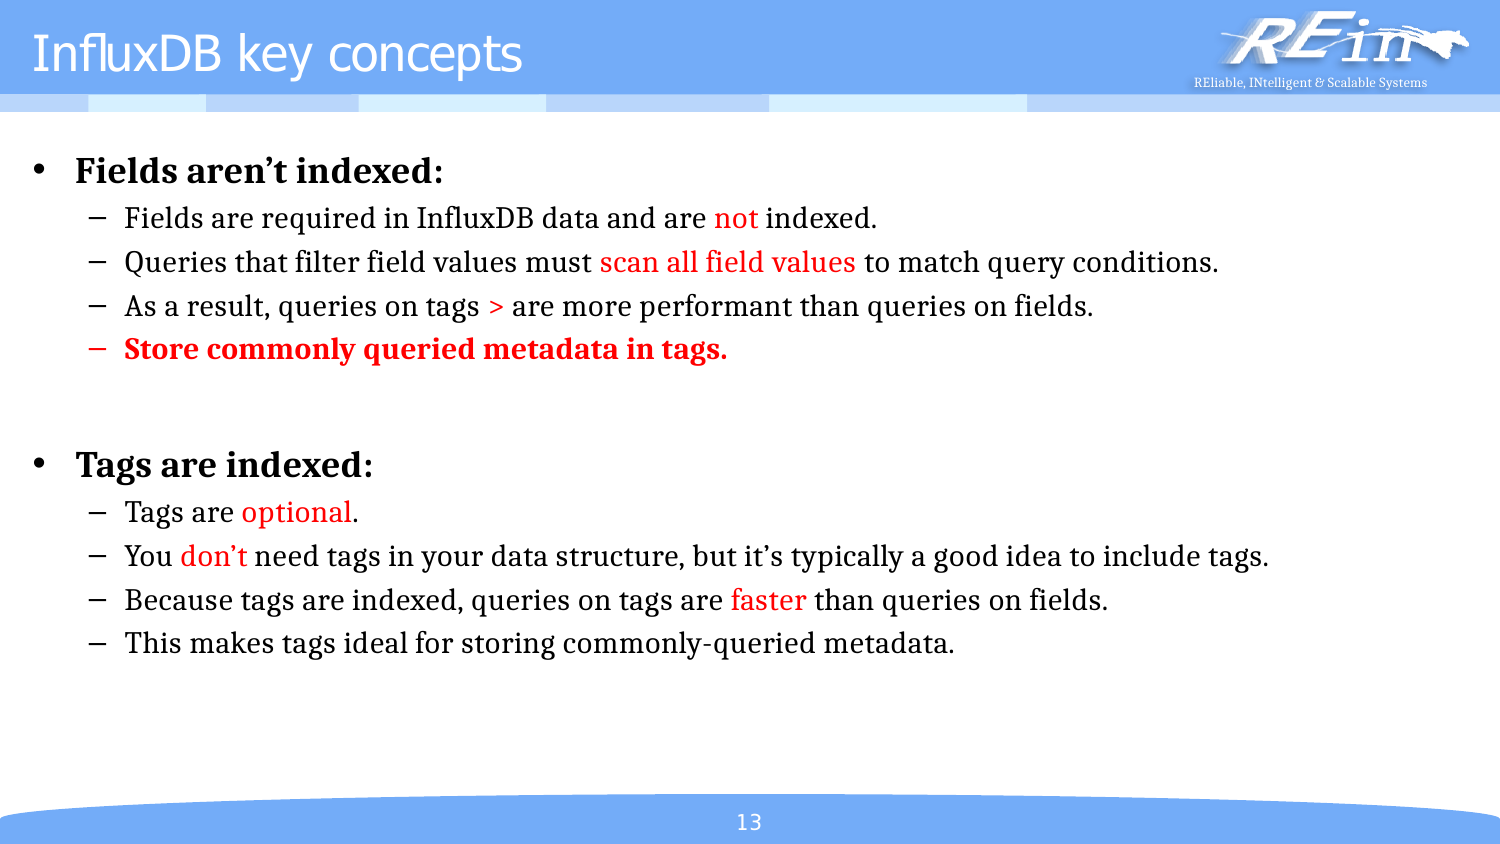

# InfluxDB key concepts
Fields aren’t indexed:
Fields are required in InfluxDB data and are not indexed.
Queries that filter field values must scan all field values to match query conditions.
As a result, queries on tags > are more performant than queries on fields.
Store commonly queried metadata in tags.

Tags are indexed:
Tags are optional.
You don’t need tags in your data structure, but it’s typically a good idea to include tags.
Because tags are indexed, queries on tags are faster than queries on fields.
This makes tags ideal for storing commonly-queried metadata.
13